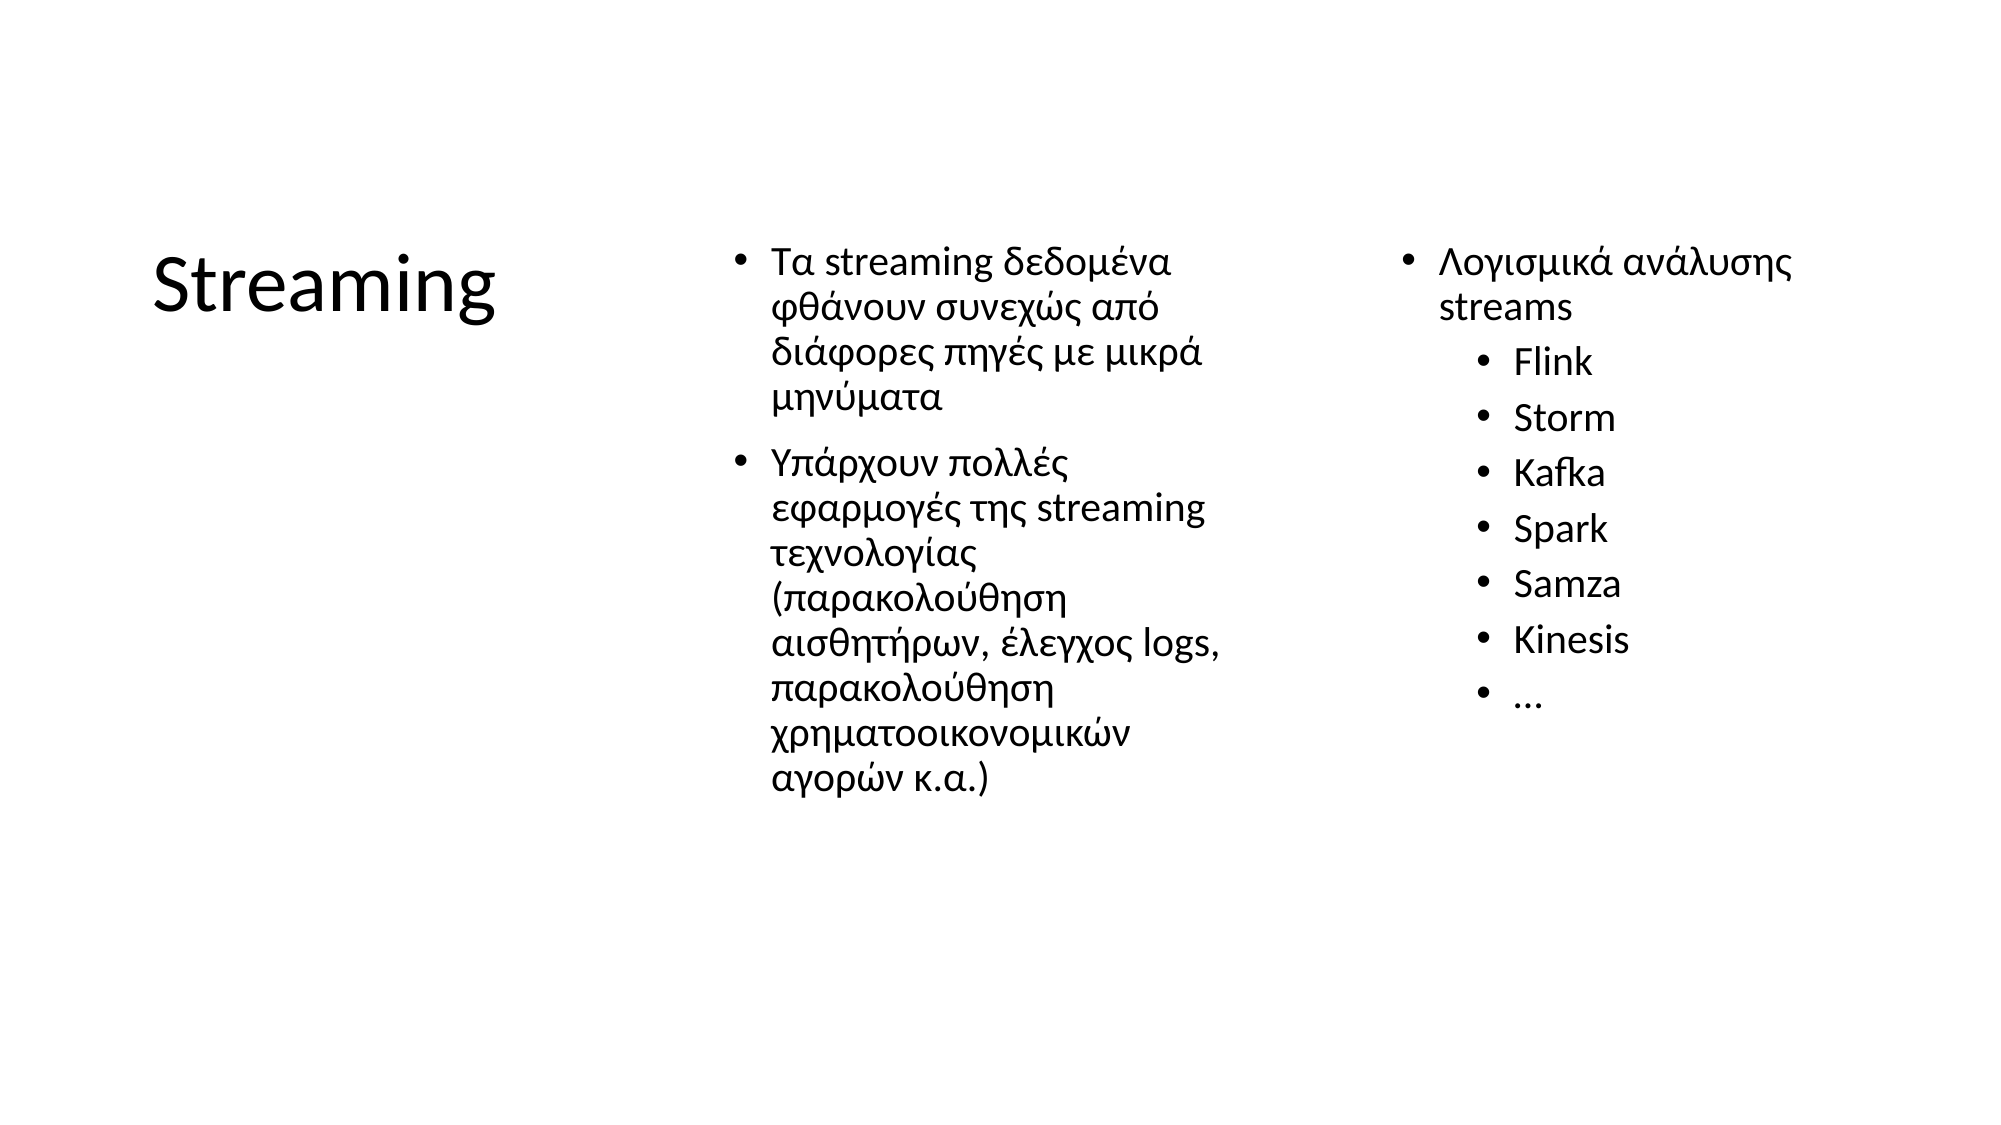

# Streaming
Τα streaming δεδομένα φθάνουν συνεχώς από διάφορες πηγές με μικρά μηνύματα
Υπάρχουν πολλές εφαρμογές της streaming τεχνολογίας (παρακολούθηση αισθητήρων, έλεγχος logs, παρακολούθηση χρηματοοικονομικών αγορών κ.α.)
Λογισμικά ανάλυσης streams
Flink
Storm
Kafka
Spark
Samza
Kinesis
…